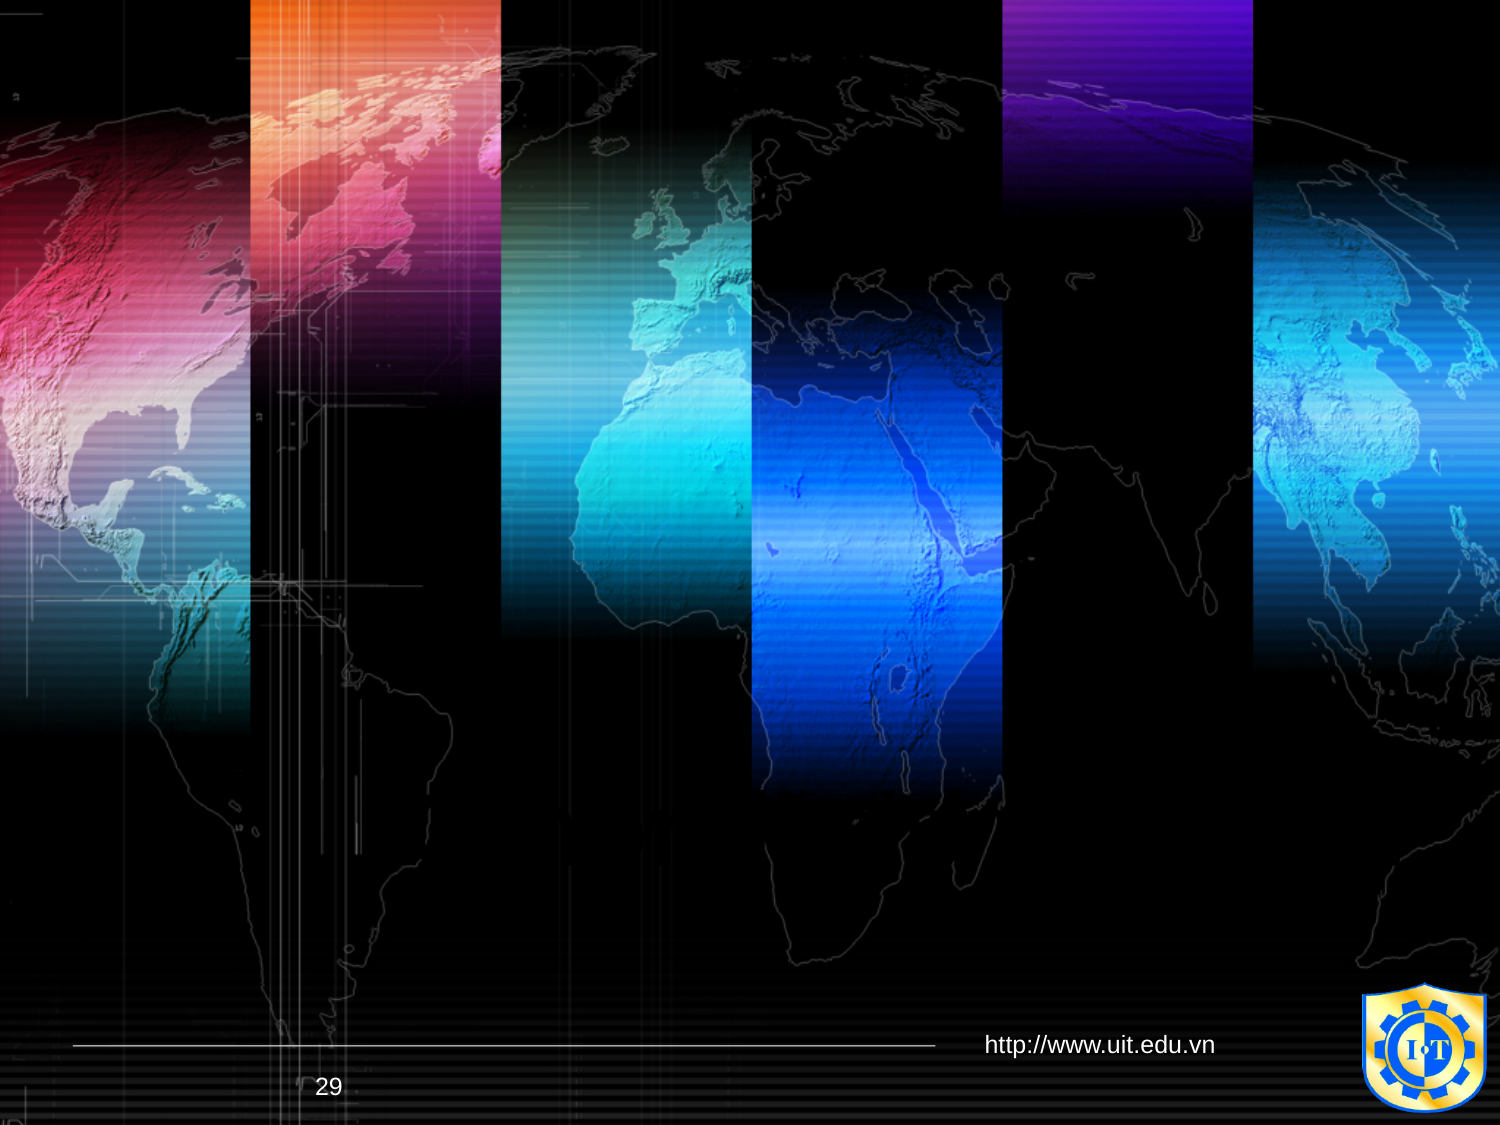

Cảm ơn đã chú ý theo dõi !
http://www.uit.edu.vn
29